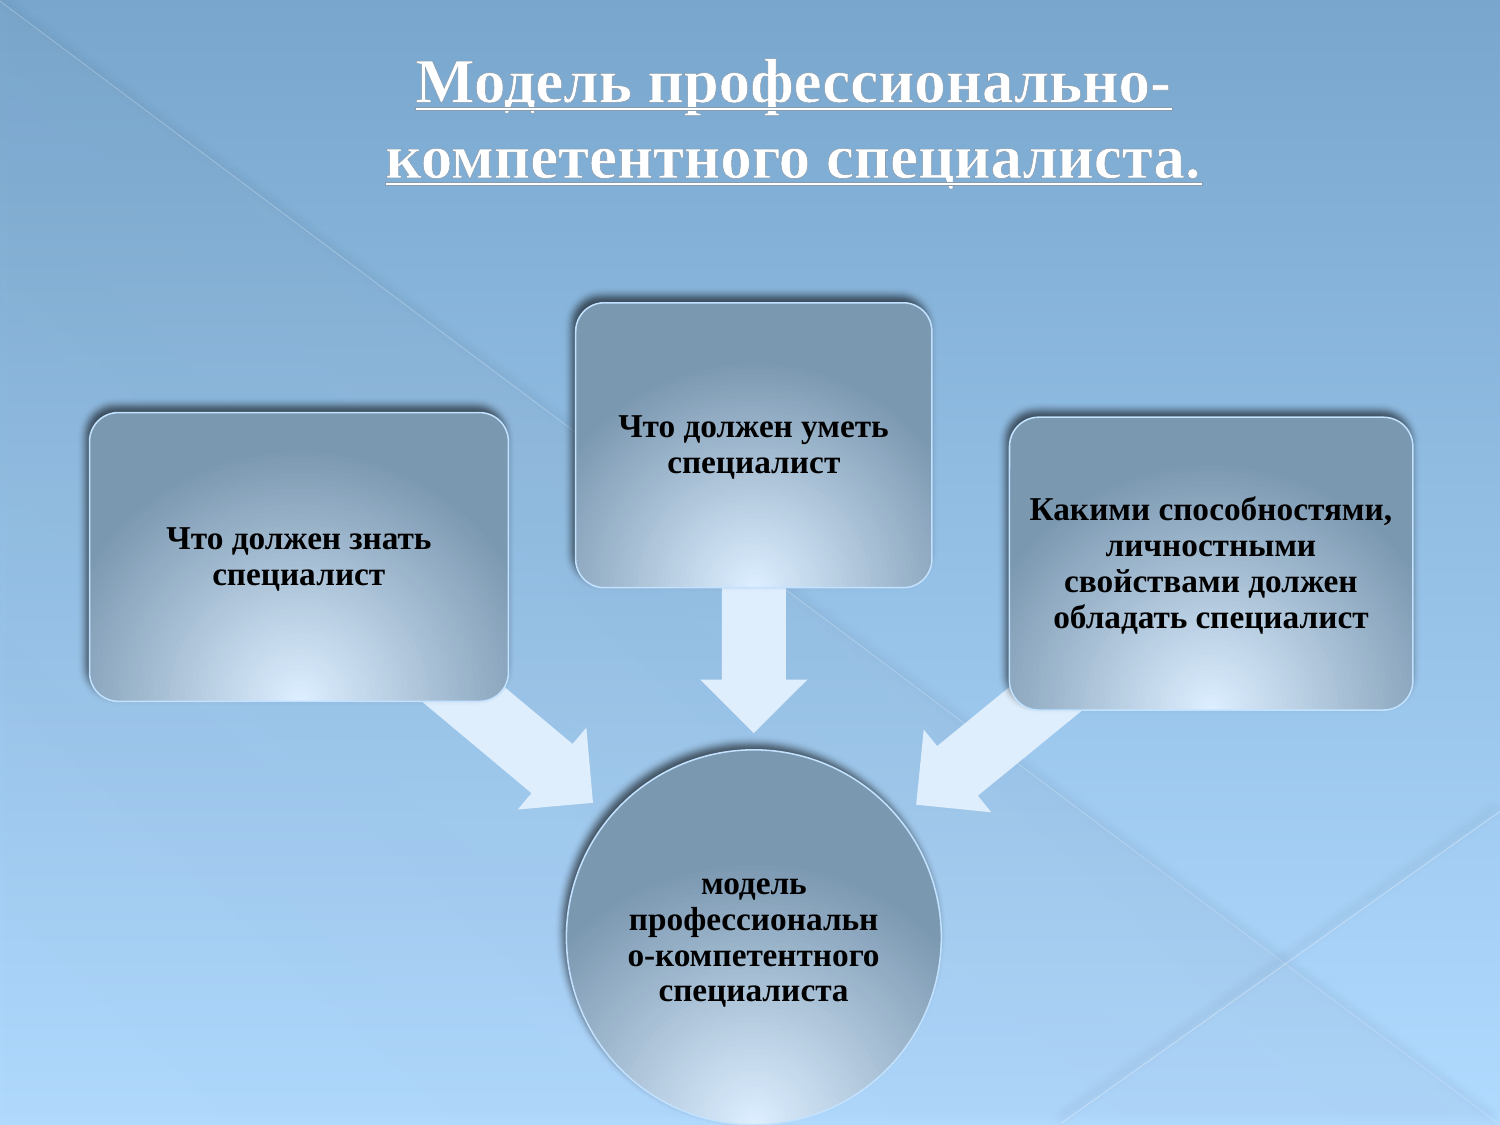

# Модель профессионально-компетентного специалиста.
модель профессионально-компетентного специалиста
Что должен знать специалист
Что должен уметь специалист
Какими способностями, личностными свойствами должен обладать специалист